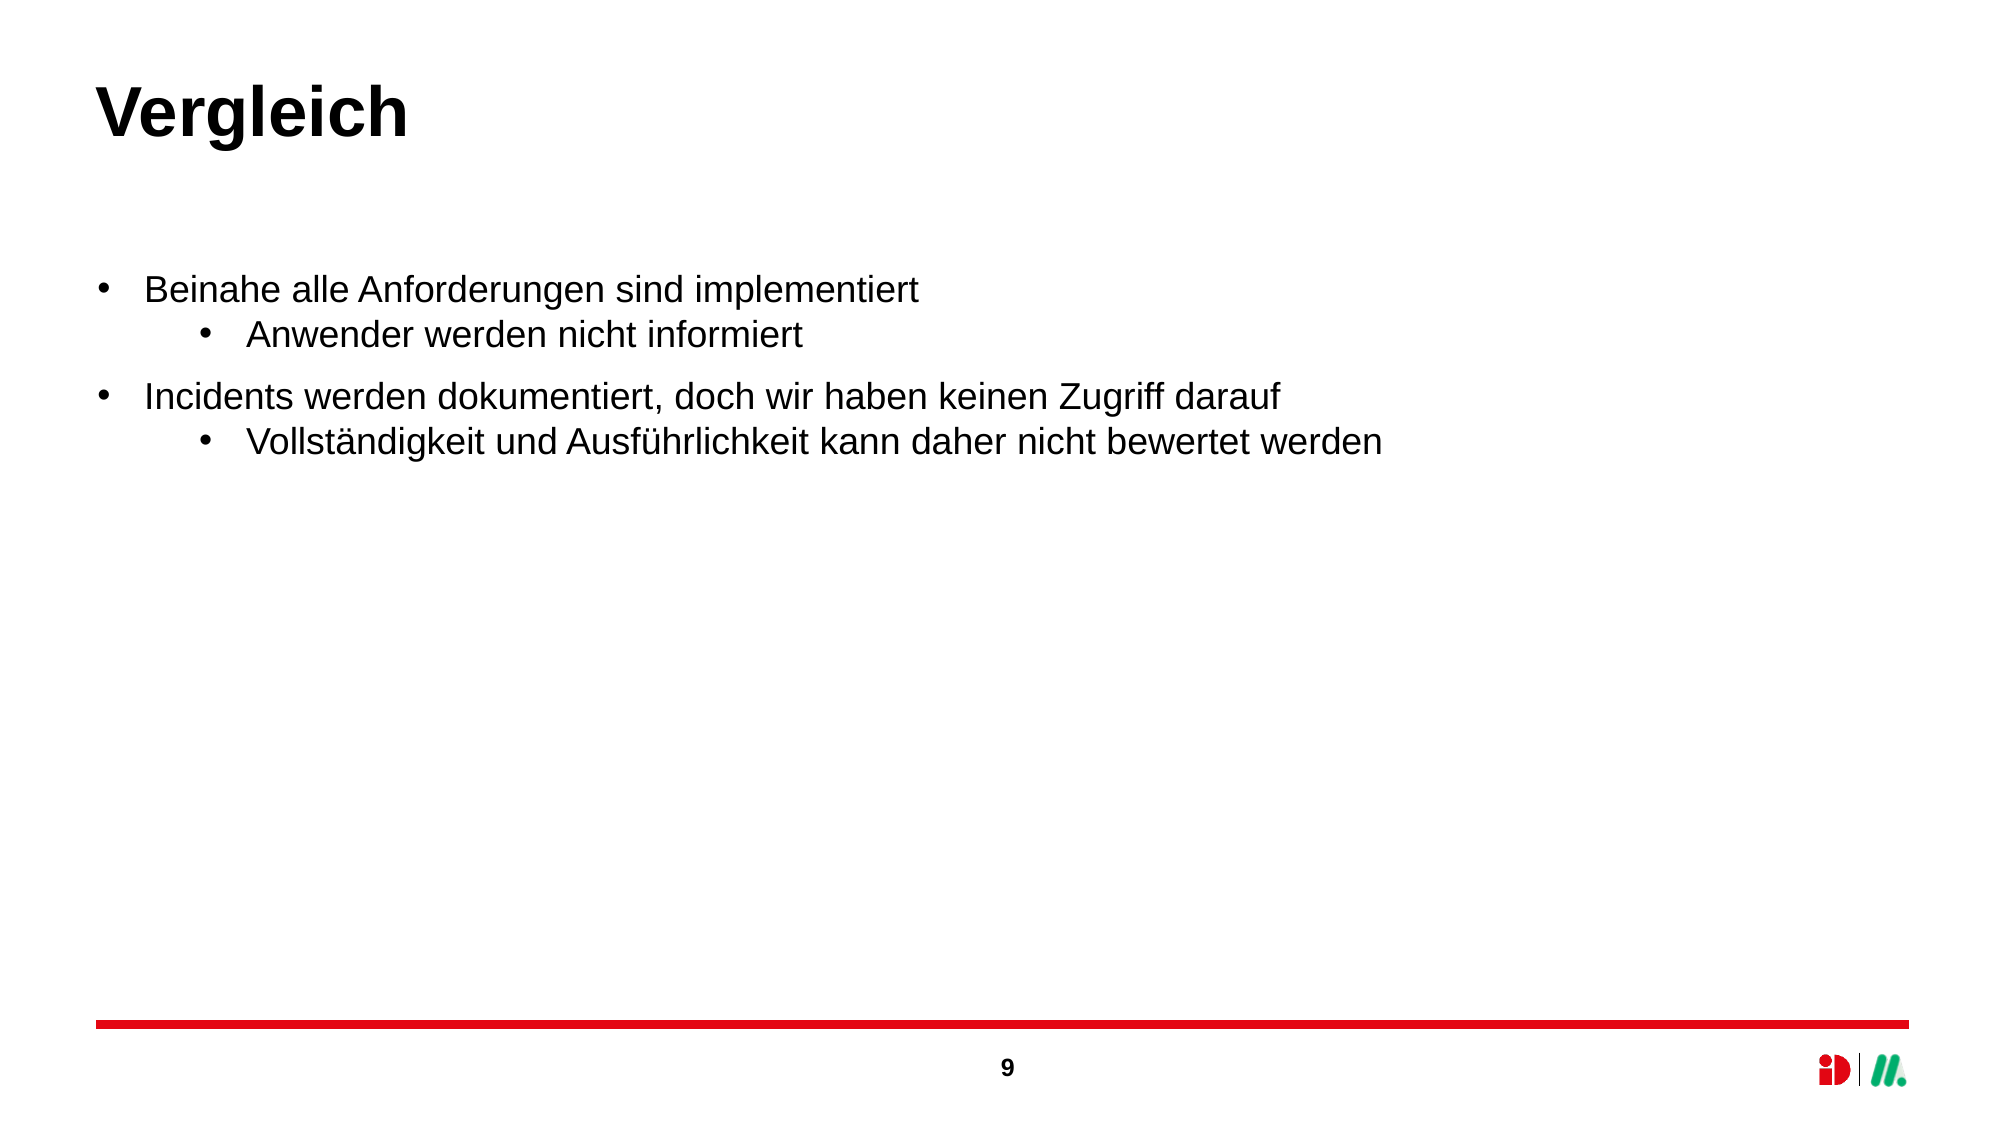

# Vergleich
Beinahe alle Anforderungen sind implementiert
Anwender werden nicht informiert
Incidents werden dokumentiert, doch wir haben keinen Zugriff darauf
Vollständigkeit und Ausführlichkeit kann daher nicht bewertet werden